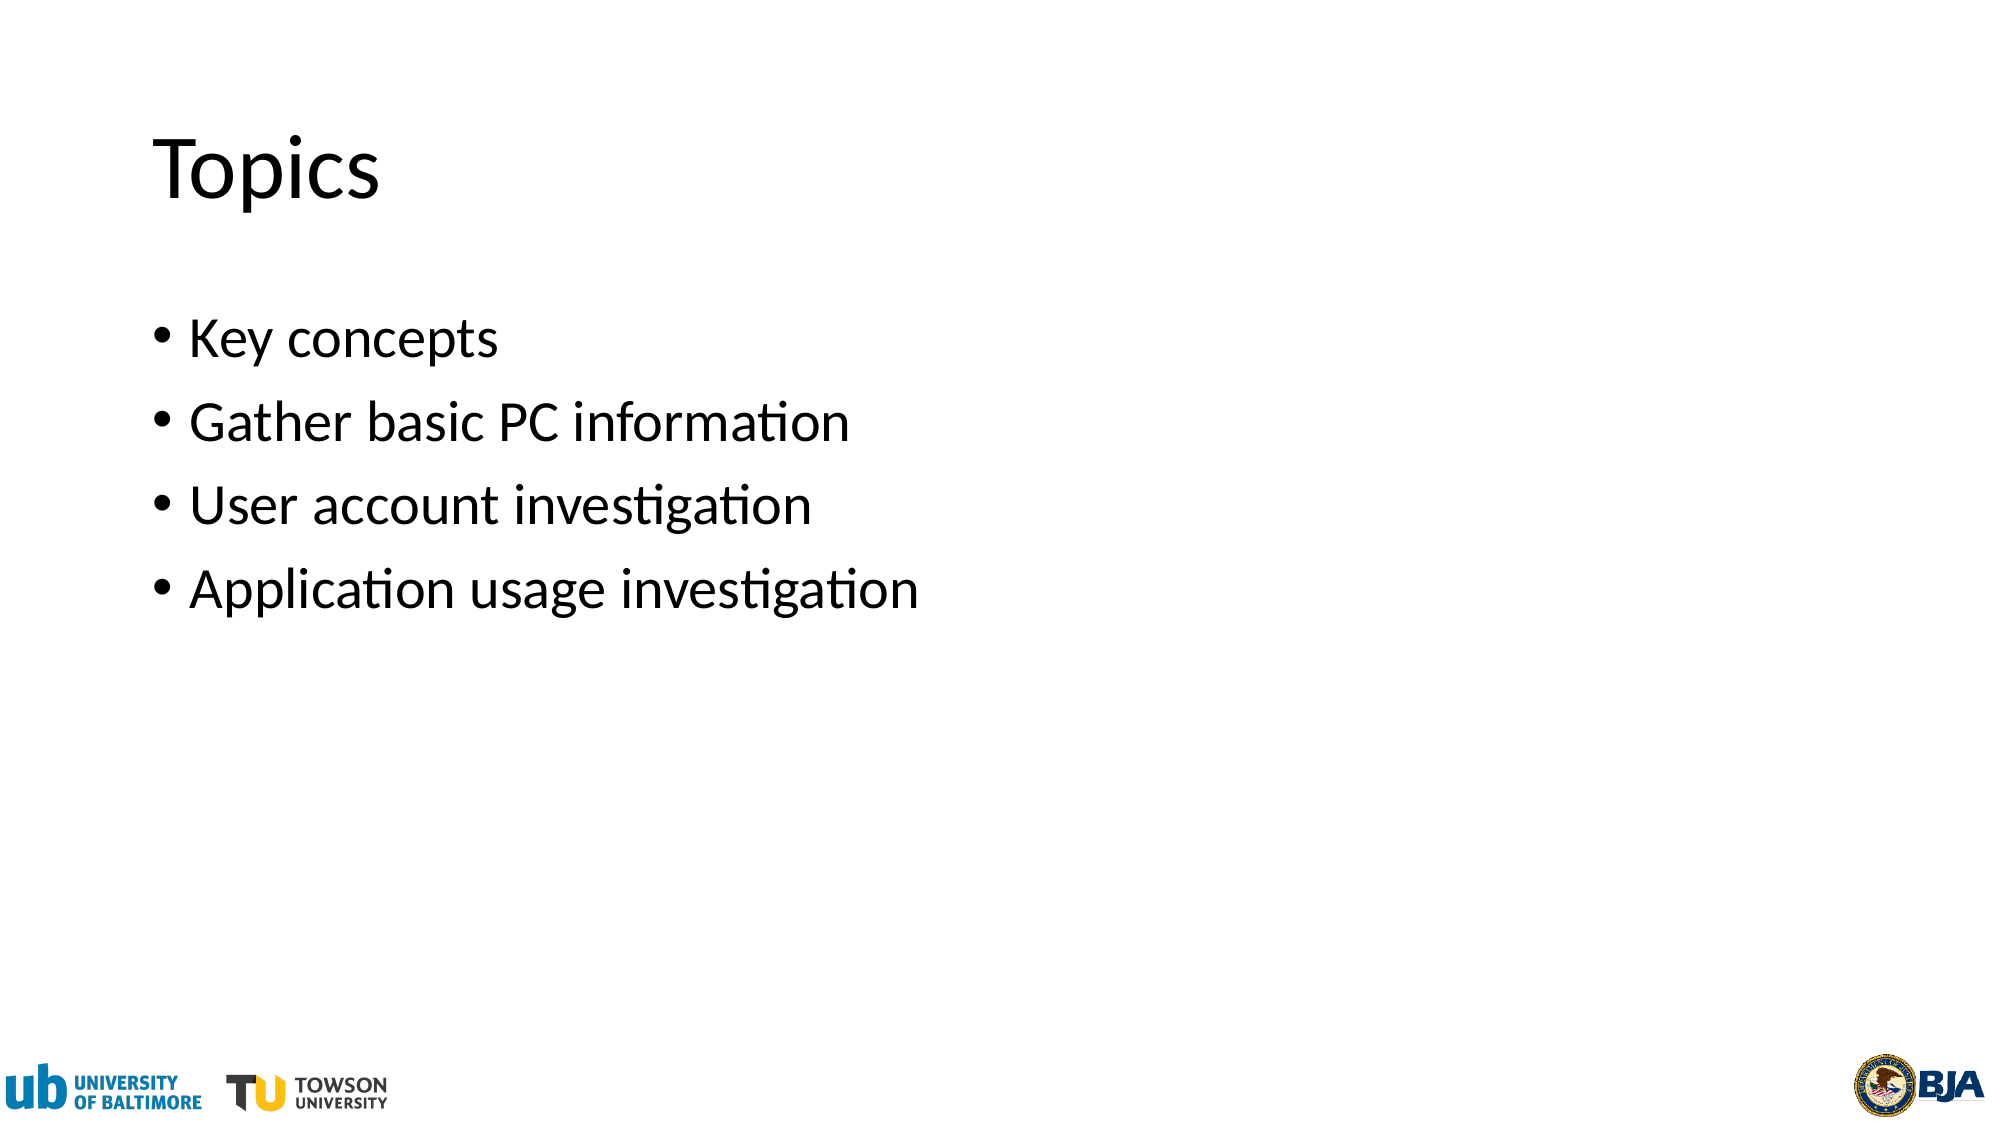

# Topics
Key concepts
Gather basic PC information
User account investigation
Application usage investigation